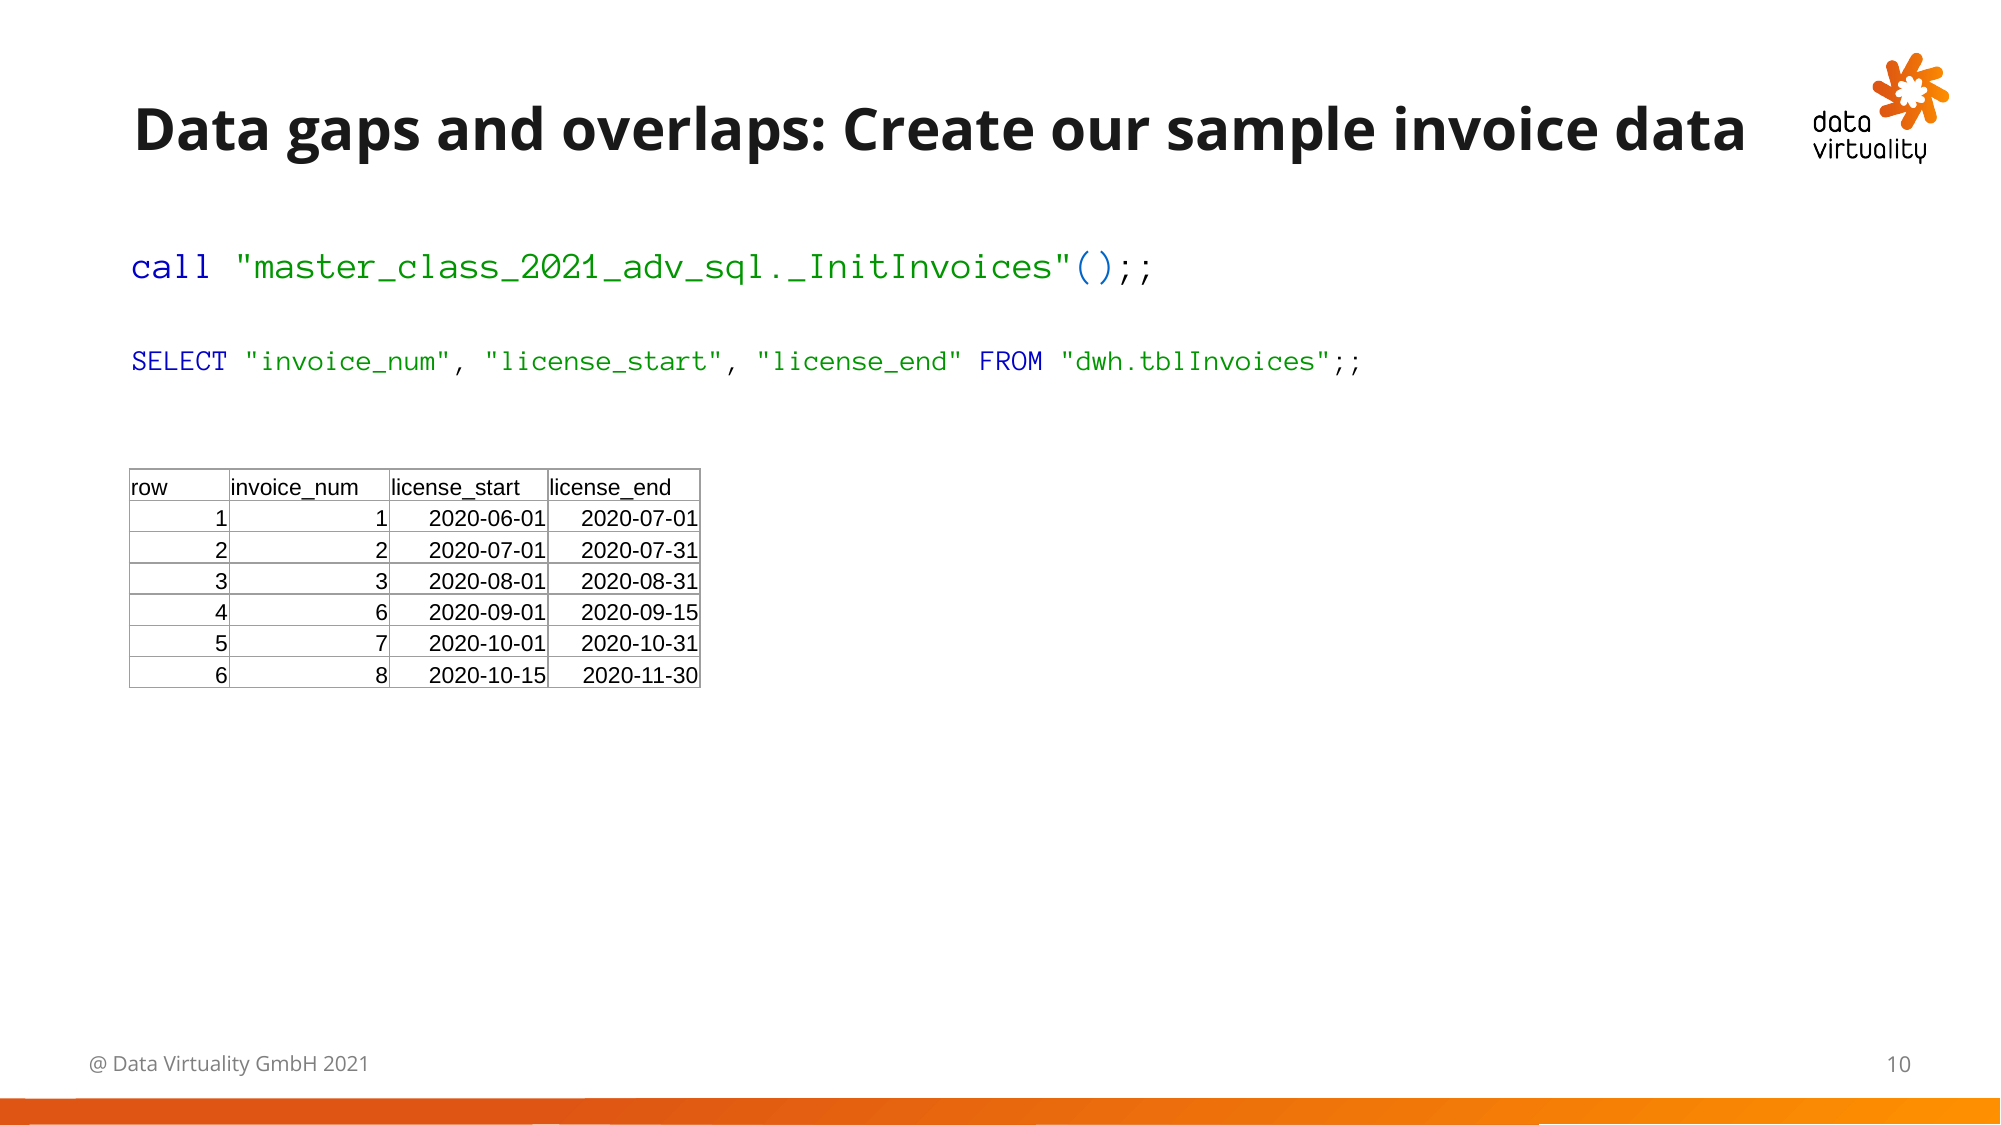

Data gaps and overlaps: Create our sample invoice data
call "master_class_2021_adv_sql._InitInvoices"();;
SELECT "invoice_num", "license_start", "license_end" FROM "dwh.tblInvoices";;
| row | invoice\_num | license\_start | license\_end |
| --- | --- | --- | --- |
| 1 | 1 | 2020-06-01 | 2020-07-01 |
| 2 | 2 | 2020-07-01 | 2020-07-31 |
| 3 | 3 | 2020-08-01 | 2020-08-31 |
| 4 | 6 | 2020-09-01 | 2020-09-15 |
| 5 | 7 | 2020-10-01 | 2020-10-31 |
| 6 | 8 | 2020-10-15 | 2020-11-30 |
@ Data Virtuality GmbH 2021

10